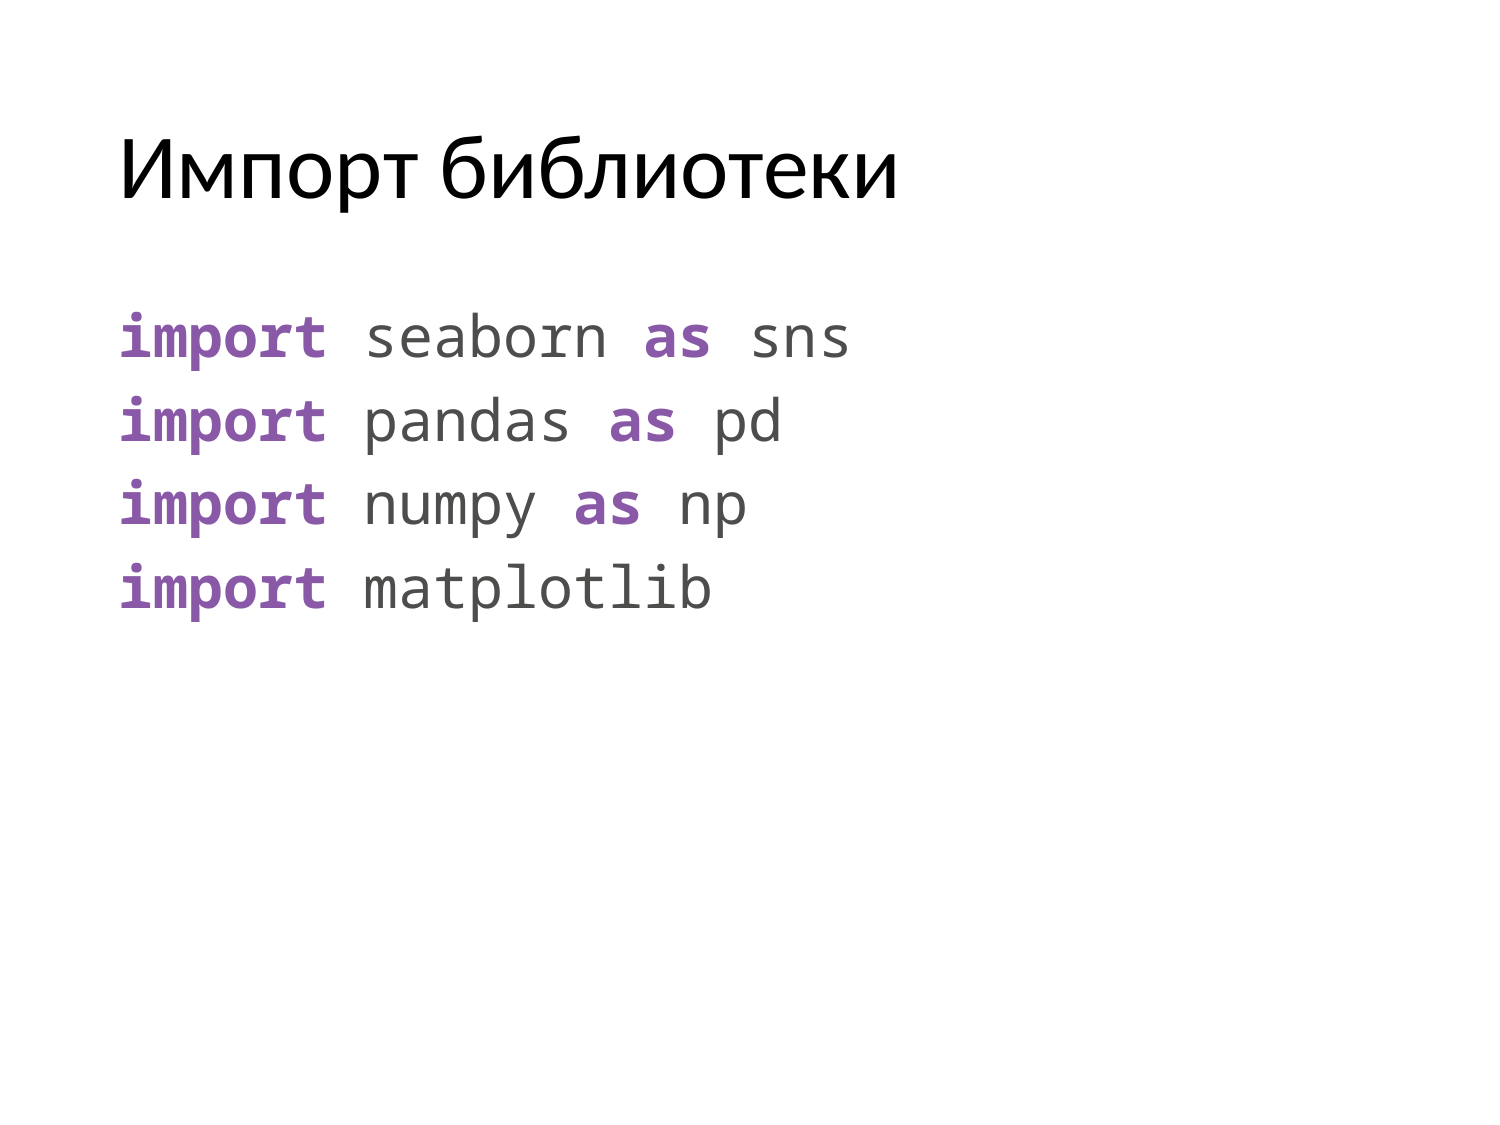

# Импорт библиотеки
import seaborn as sns
import pandas as pd
import numpy as np
import matplotlib